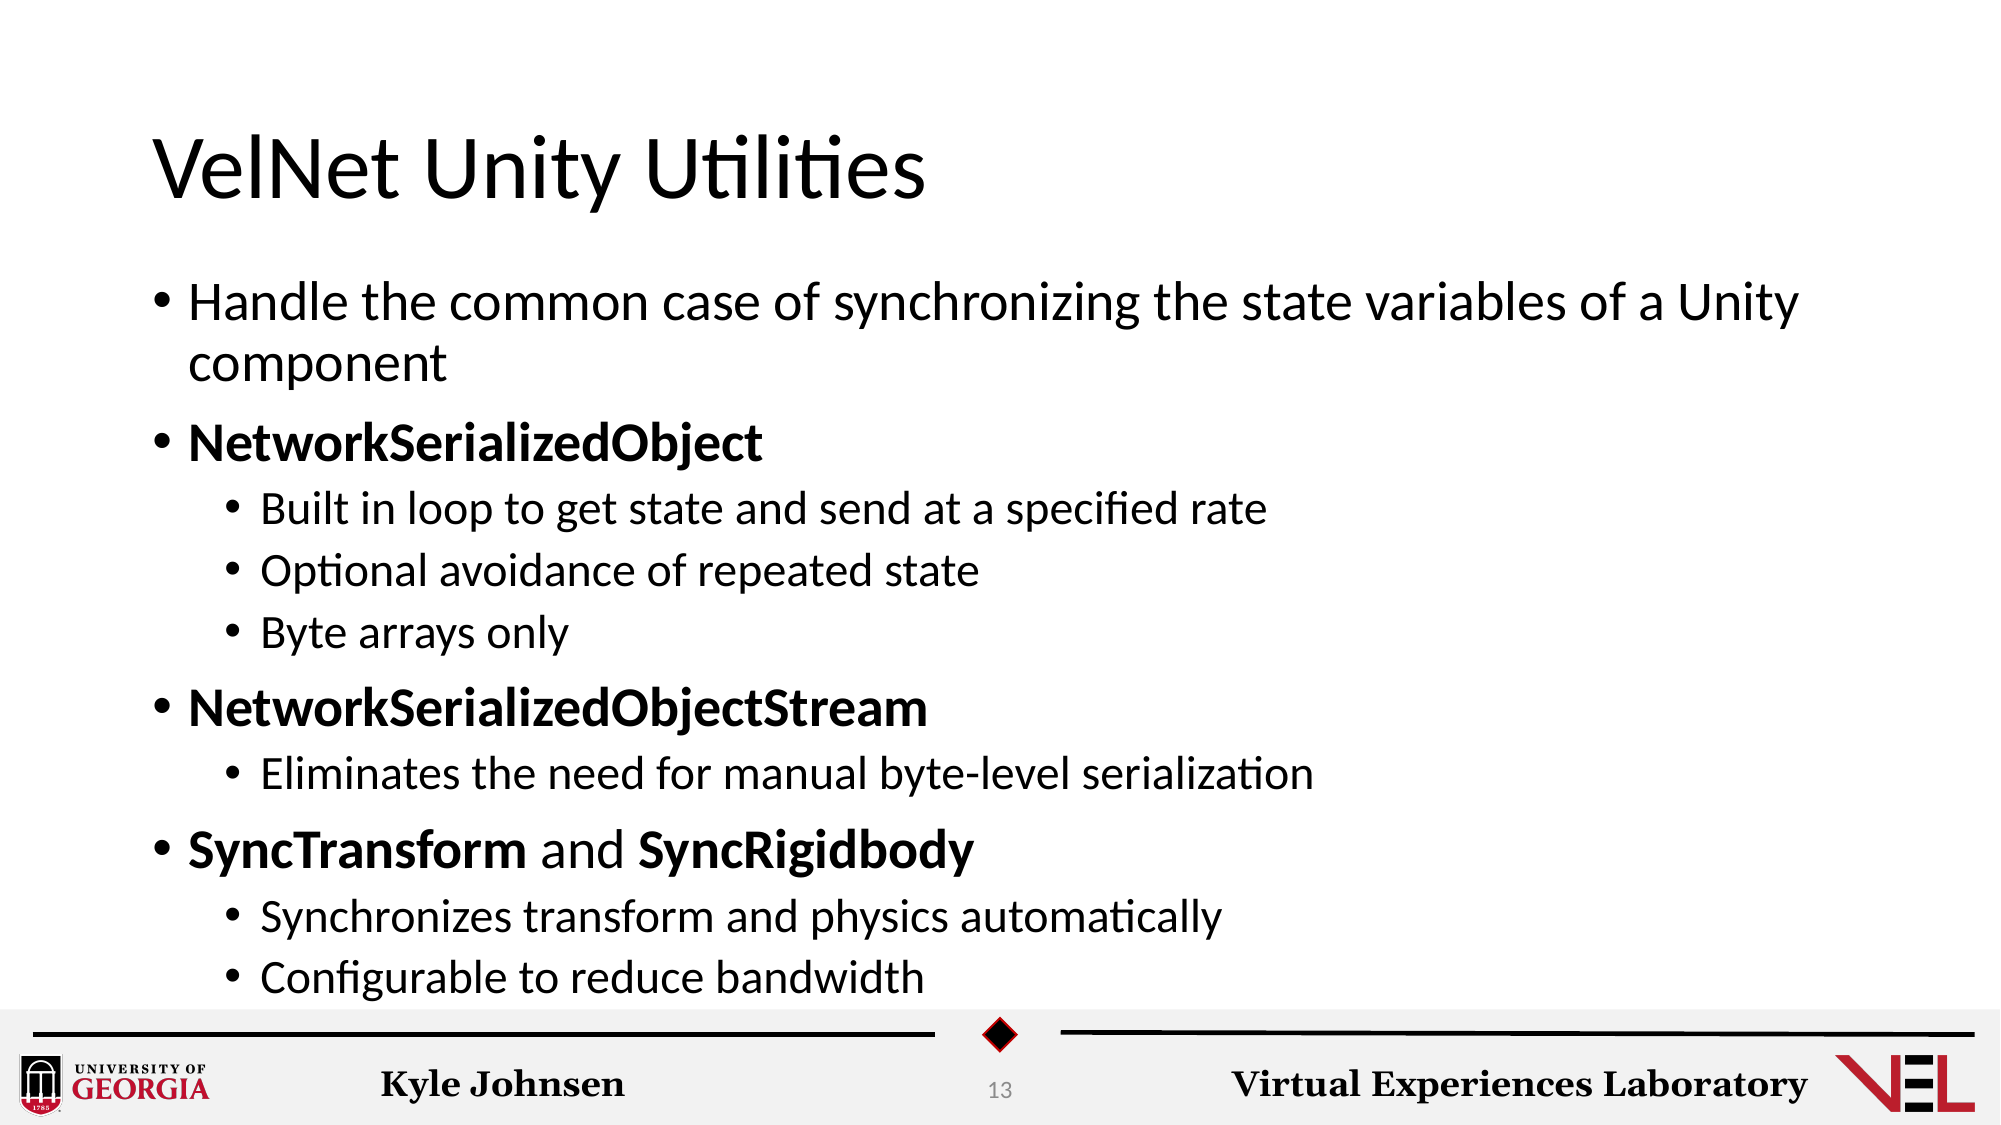

# VelNet Unity Utilities
Handle the common case of synchronizing the state variables of a Unity component
NetworkSerializedObject
Built in loop to get state and send at a specified rate
Optional avoidance of repeated state
Byte arrays only
NetworkSerializedObjectStream
Eliminates the need for manual byte-level serialization
SyncTransform and SyncRigidbody
Synchronizes transform and physics automatically
Configurable to reduce bandwidth